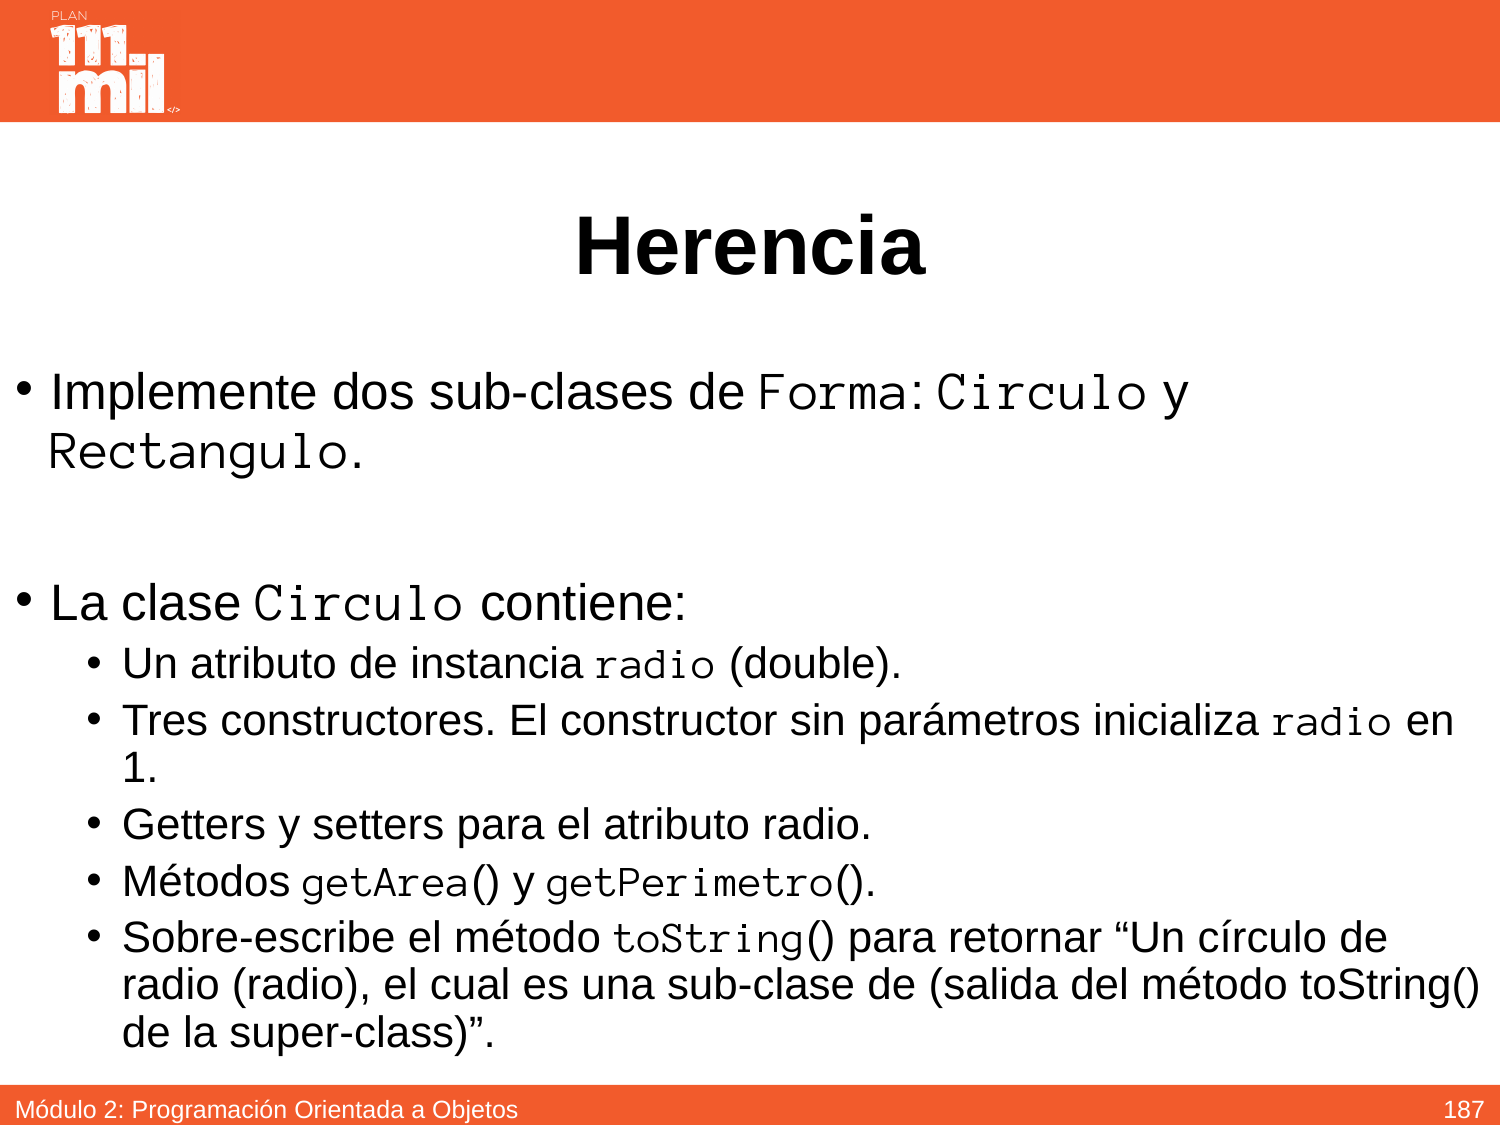

# Herencia
Implemente dos sub-clases de Forma: Circulo y Rectangulo.

La clase Circulo contiene:
Un atributo de instancia radio (double).
Tres constructores. El constructor sin parámetros inicializa radio en 1.
Getters y setters para el atributo radio.
Métodos getArea() y getPerimetro().
Sobre-escribe el método toString() para retornar “Un círculo de radio (radio), el cual es una sub-clase de (salida del método toString() de la super-class)”.
187
Módulo 2: Programación Orientada a Objetos